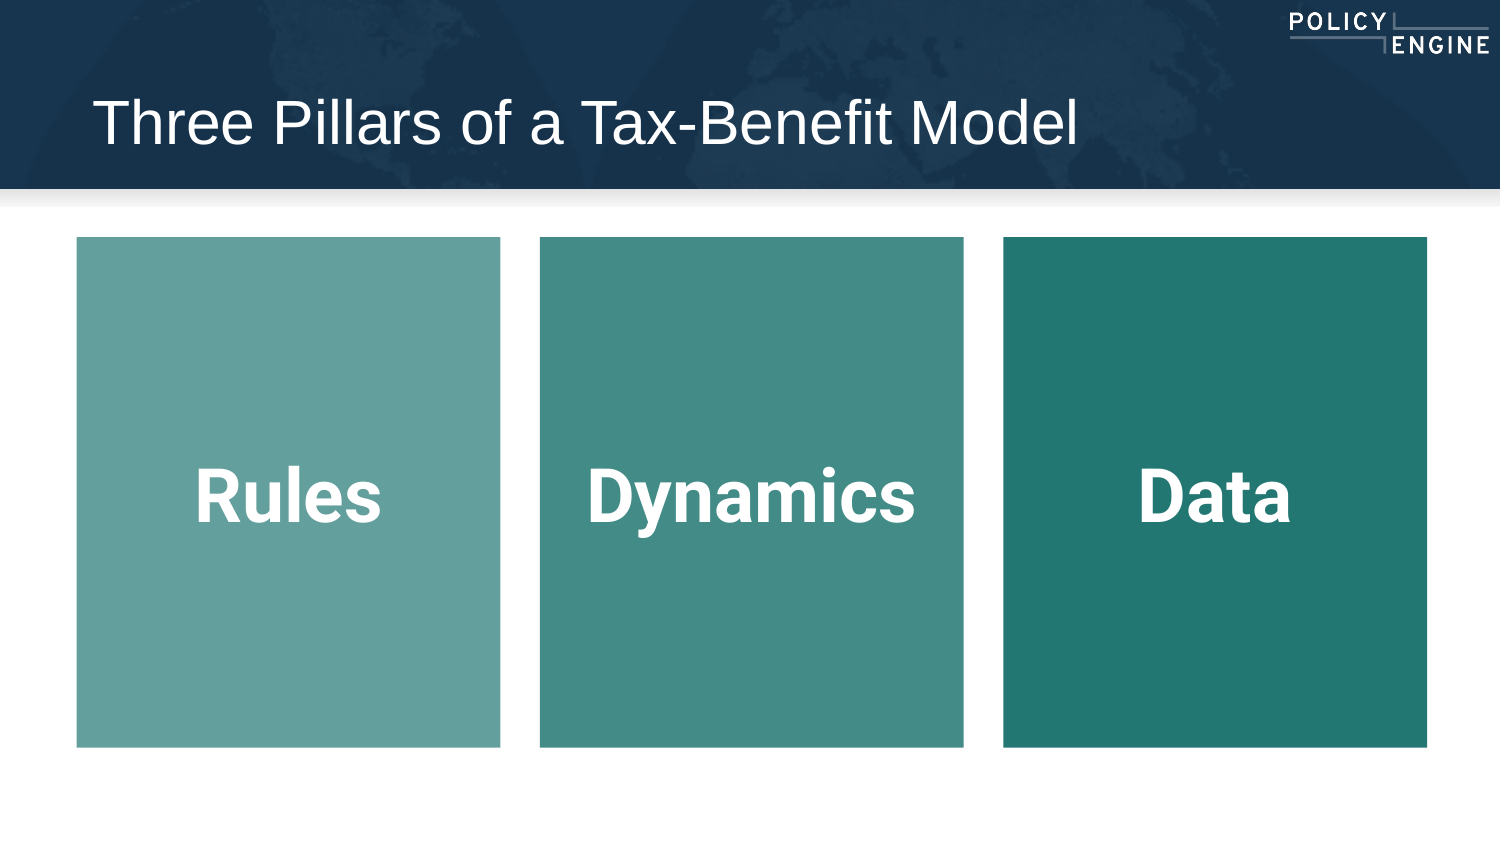

# Three Pillars of a Tax-Benefit Model
Rules
Dynamics
Data